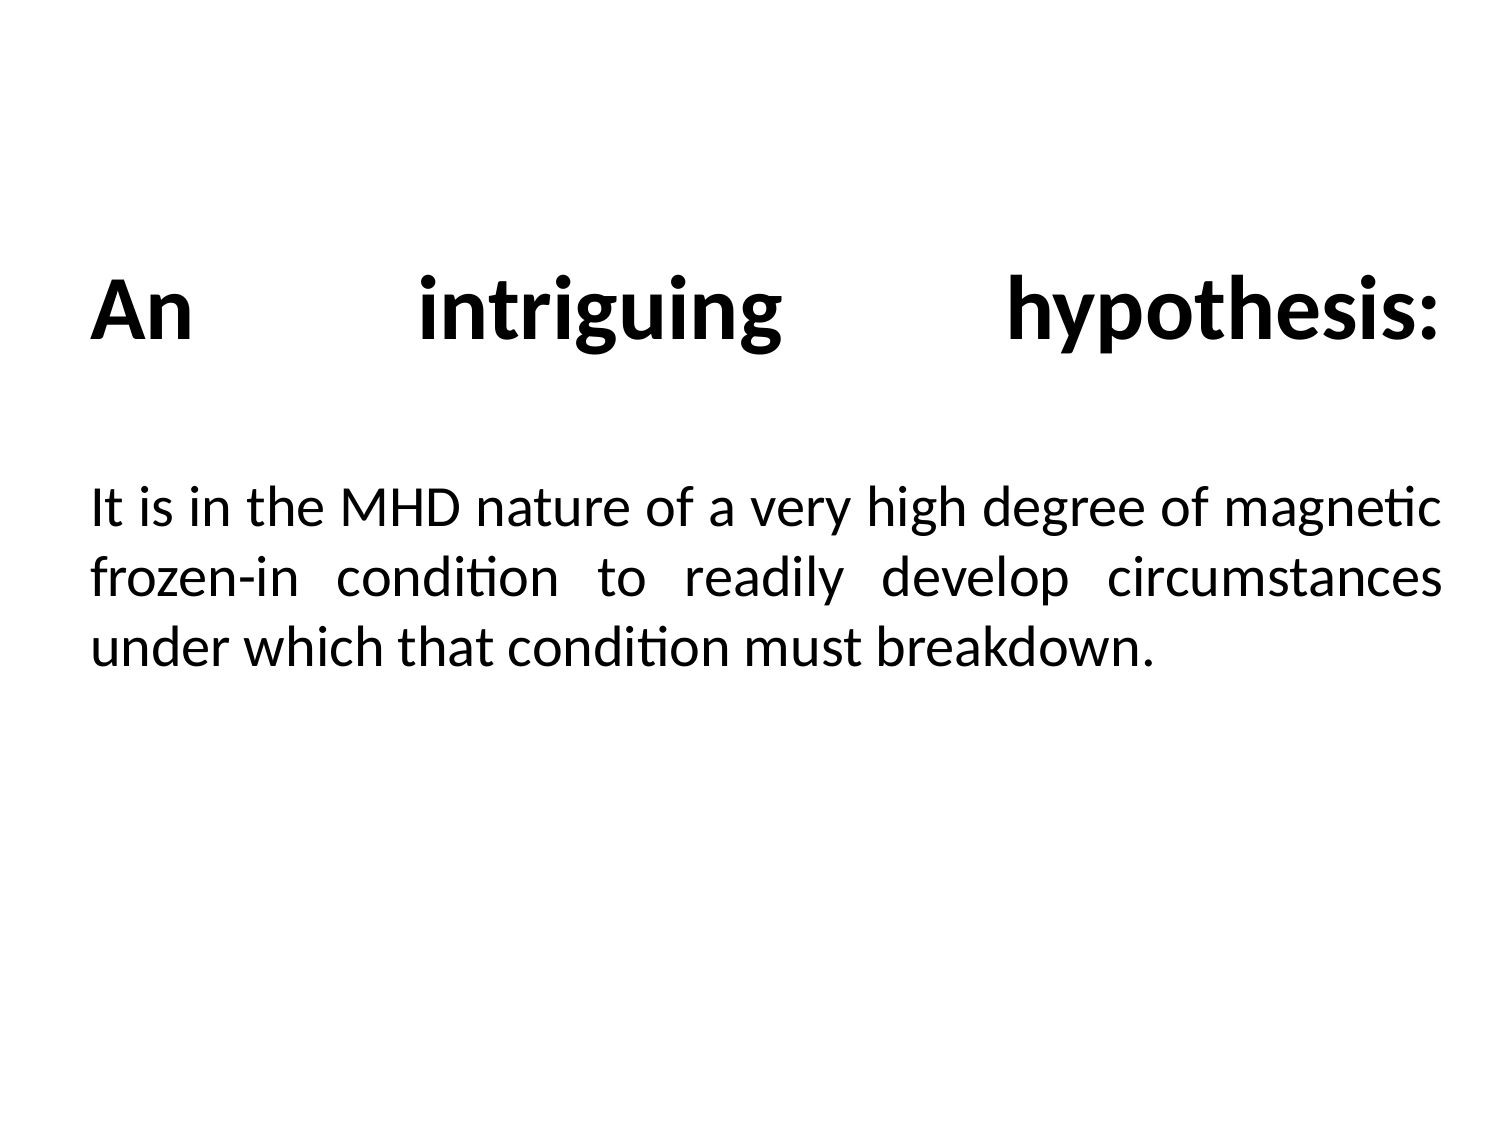

# An intriguing hypothesis: It is in the MHD nature of a very high degree of magnetic frozen-in condition to readily develop circumstances under which that condition must breakdown.